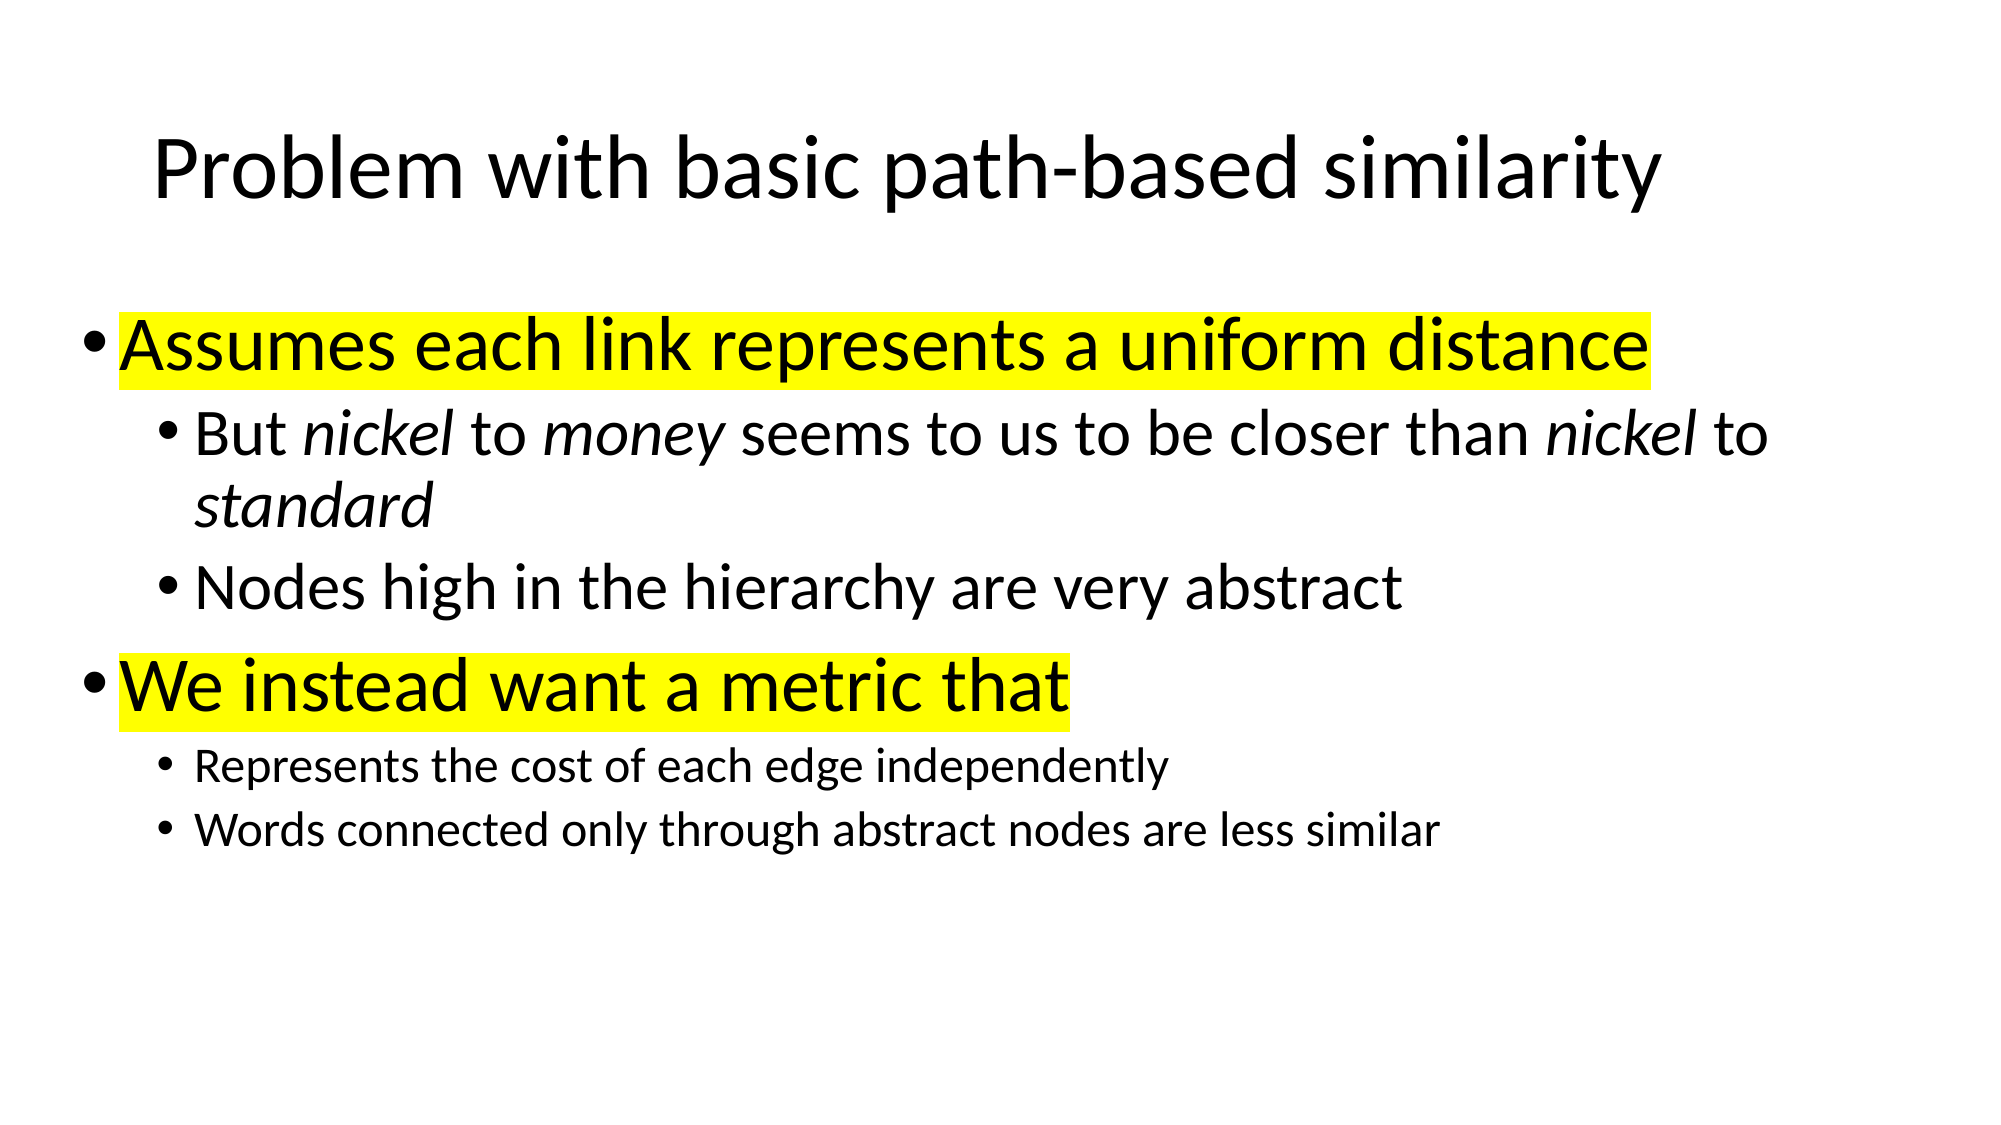

# Problem with basic path-based similarity
Assumes each link represents a uniform distance
But nickel to money seems to us to be closer than nickel to standard
Nodes high in the hierarchy are very abstract
We instead want a metric that
Represents the cost of each edge independently
Words connected only through abstract nodes are less similar